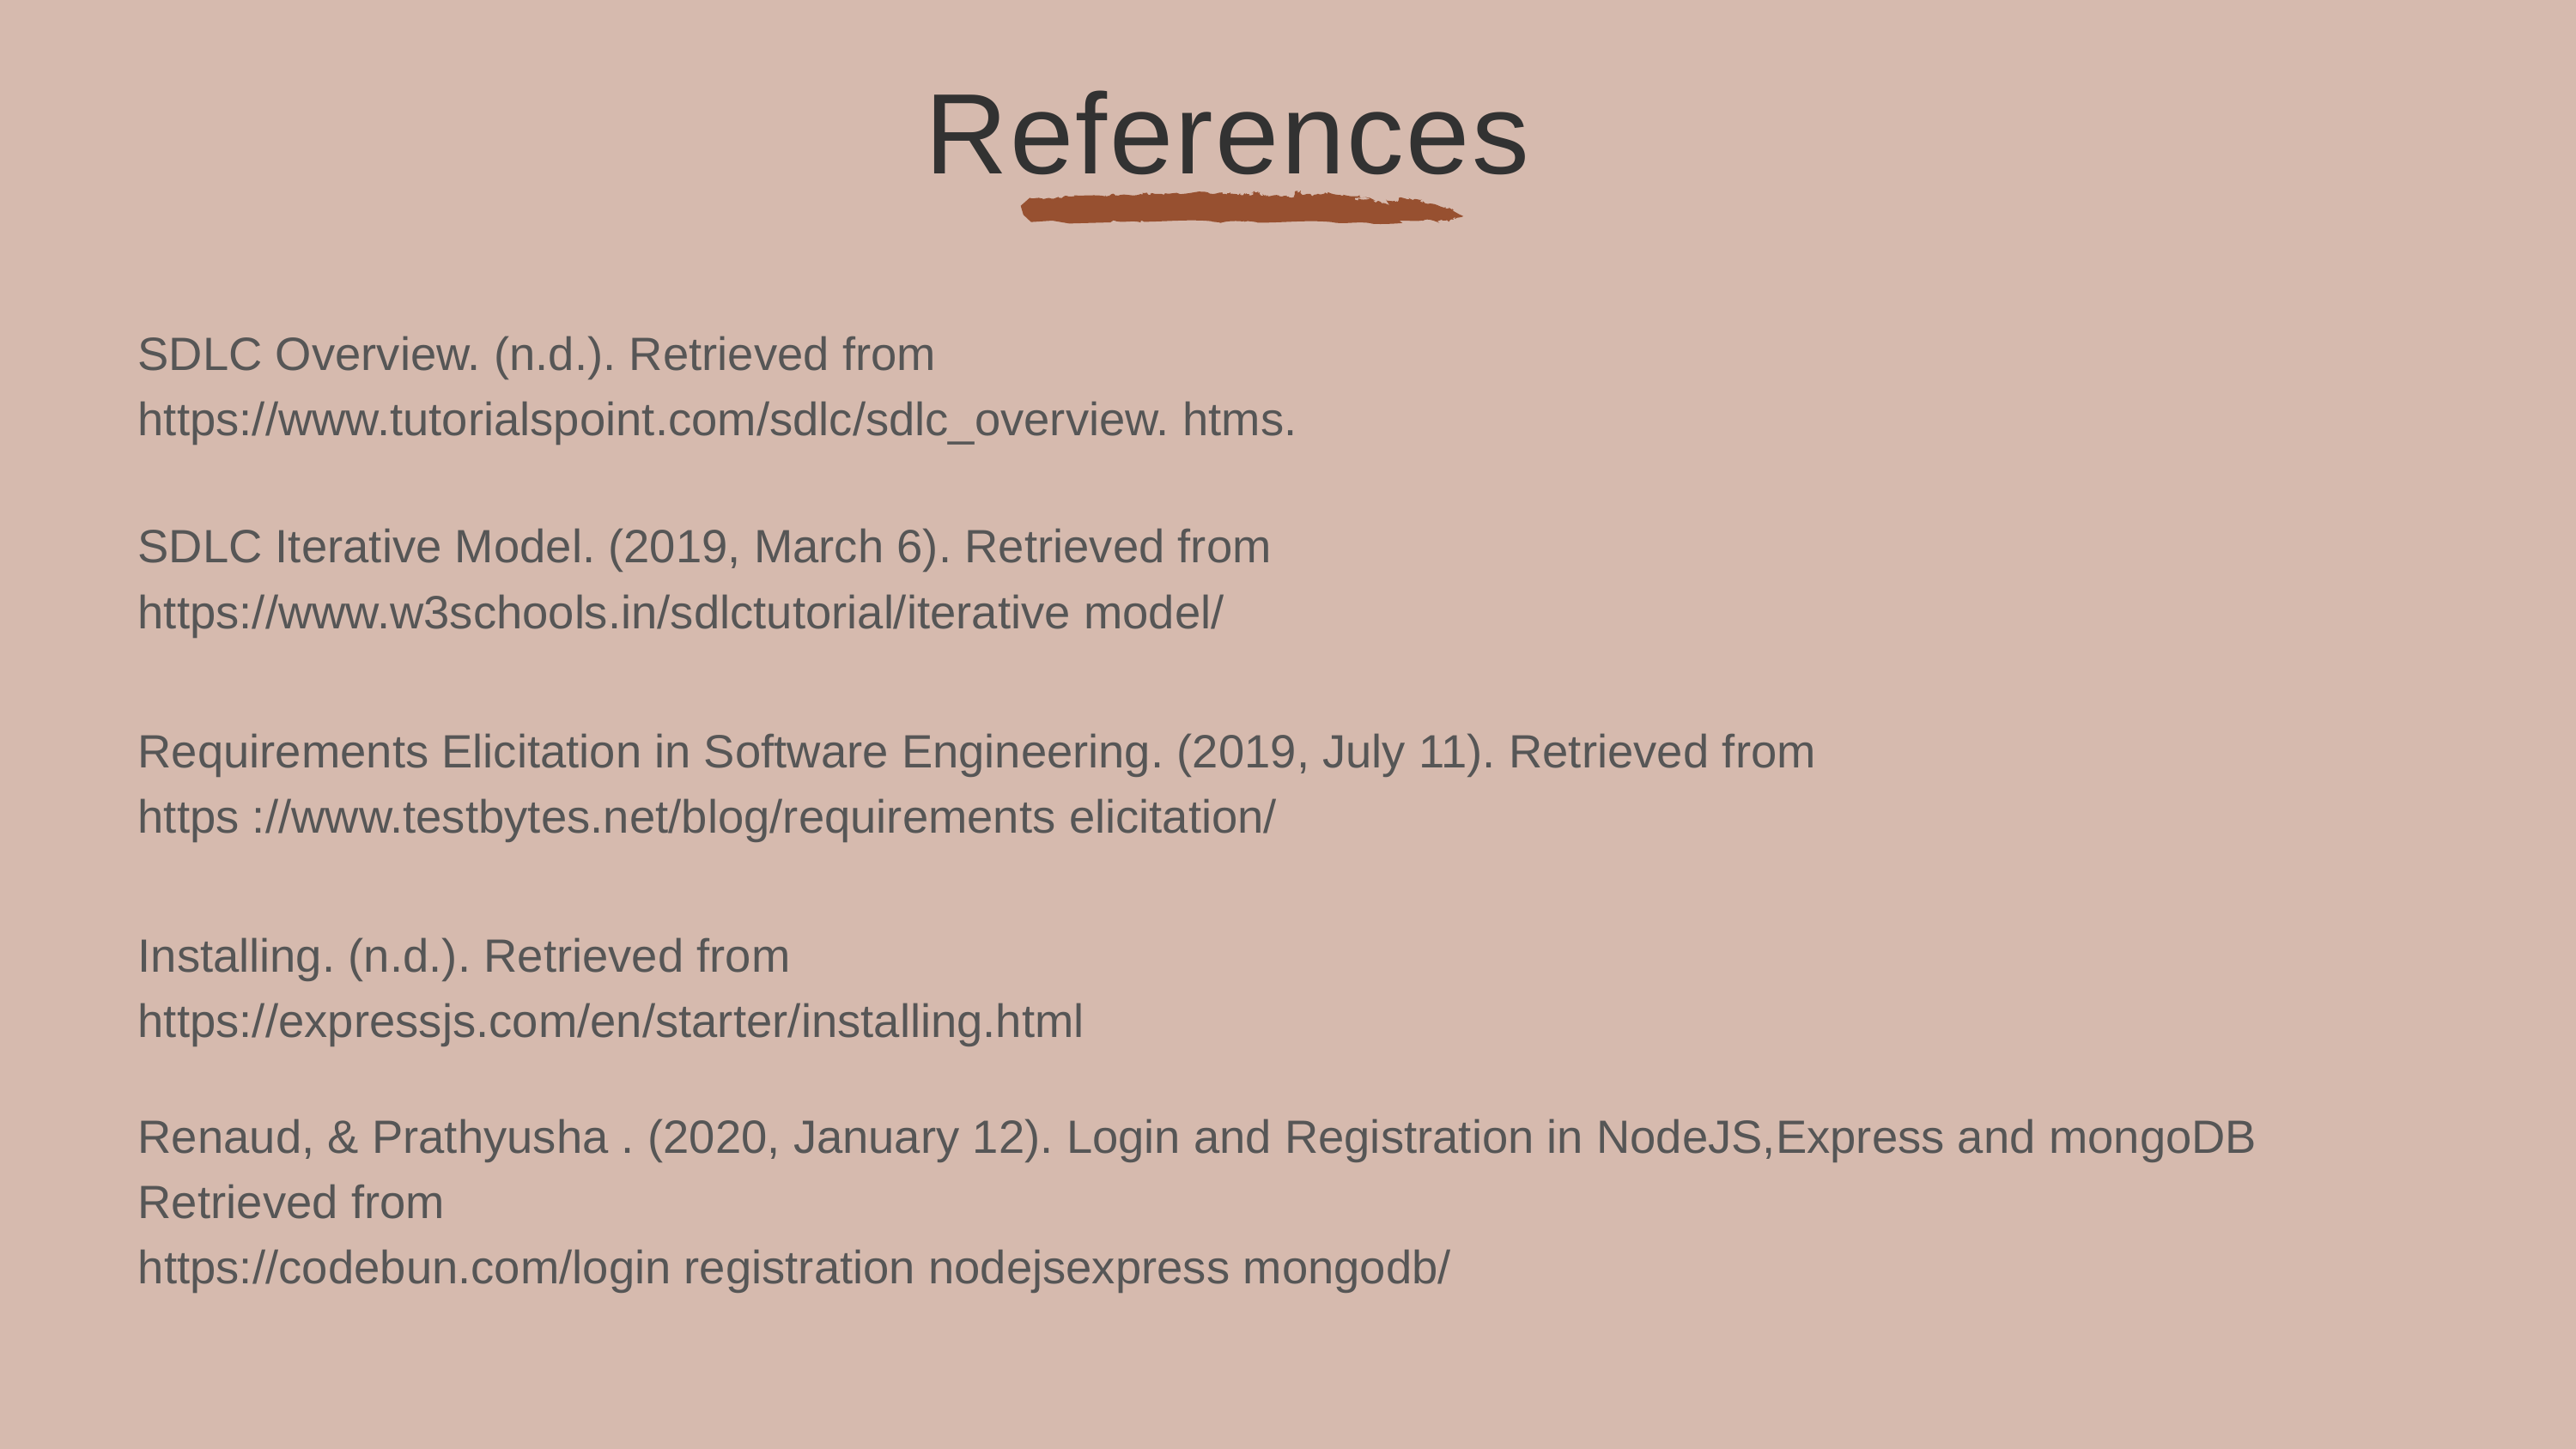

References

SDLC Overview. (n.d.). Retrieved from
https://www.tutorialspoint.com/sdlc/sdlc_overview. htms.
SDLC Iterative Model. (2019, March 6). Retrieved from
https://www.w3schools.in/sdlctutorial/iterative model/
Requirements Elicitation in Software Engineering. (2019, July 11). Retrieved from
https ://www.testbytes.net/blog/requirements elicitation/
Installing. (n.d.). Retrieved from
https://expressjs.com/en/starter/installing.html
Renaud, & Prathyusha . (2020, January 12). Login and Registration in NodeJS,Express and mongoDB
Retrieved from
https://codebun.com/login registration nodejsexpress mongodb/